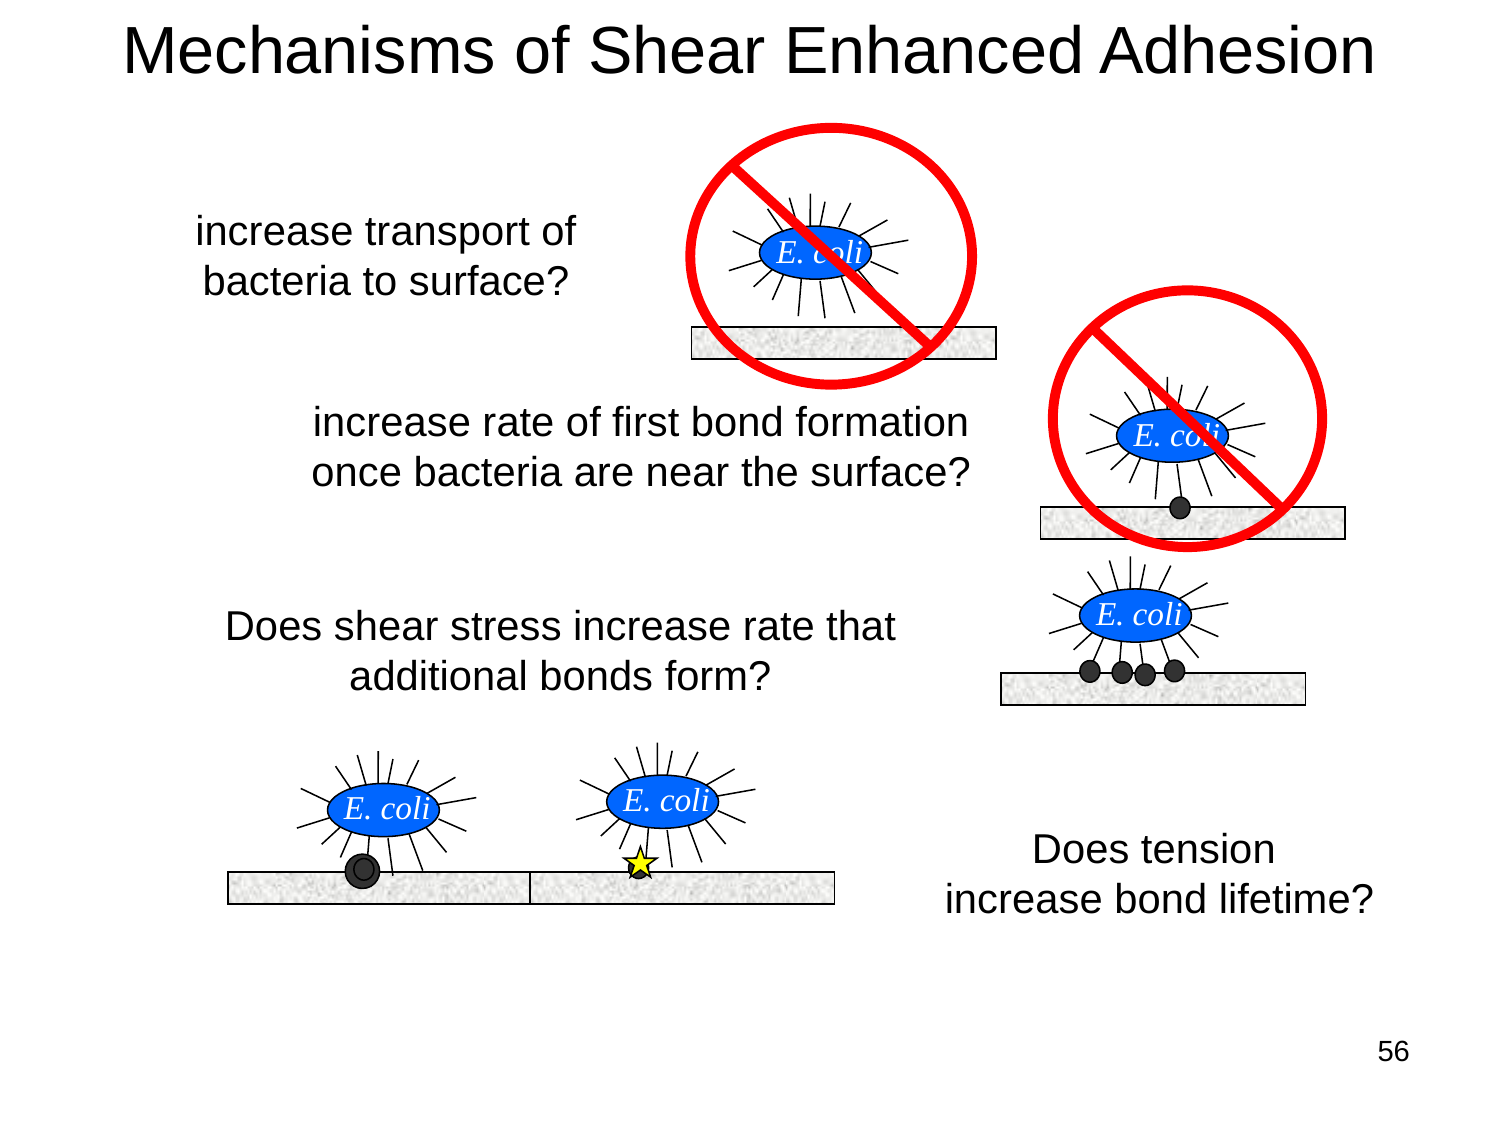

Mechanisms of Shear Enhanced Adhesion

E. coli
increase transport of bacteria to surface?

E. coli

increase rate of first bond formation once bacteria are near the surface?

E. coli

Does shear stress increase rate that additional bonds form?

E. coli

E. coli
Does tension
increase bond lifetime?

56